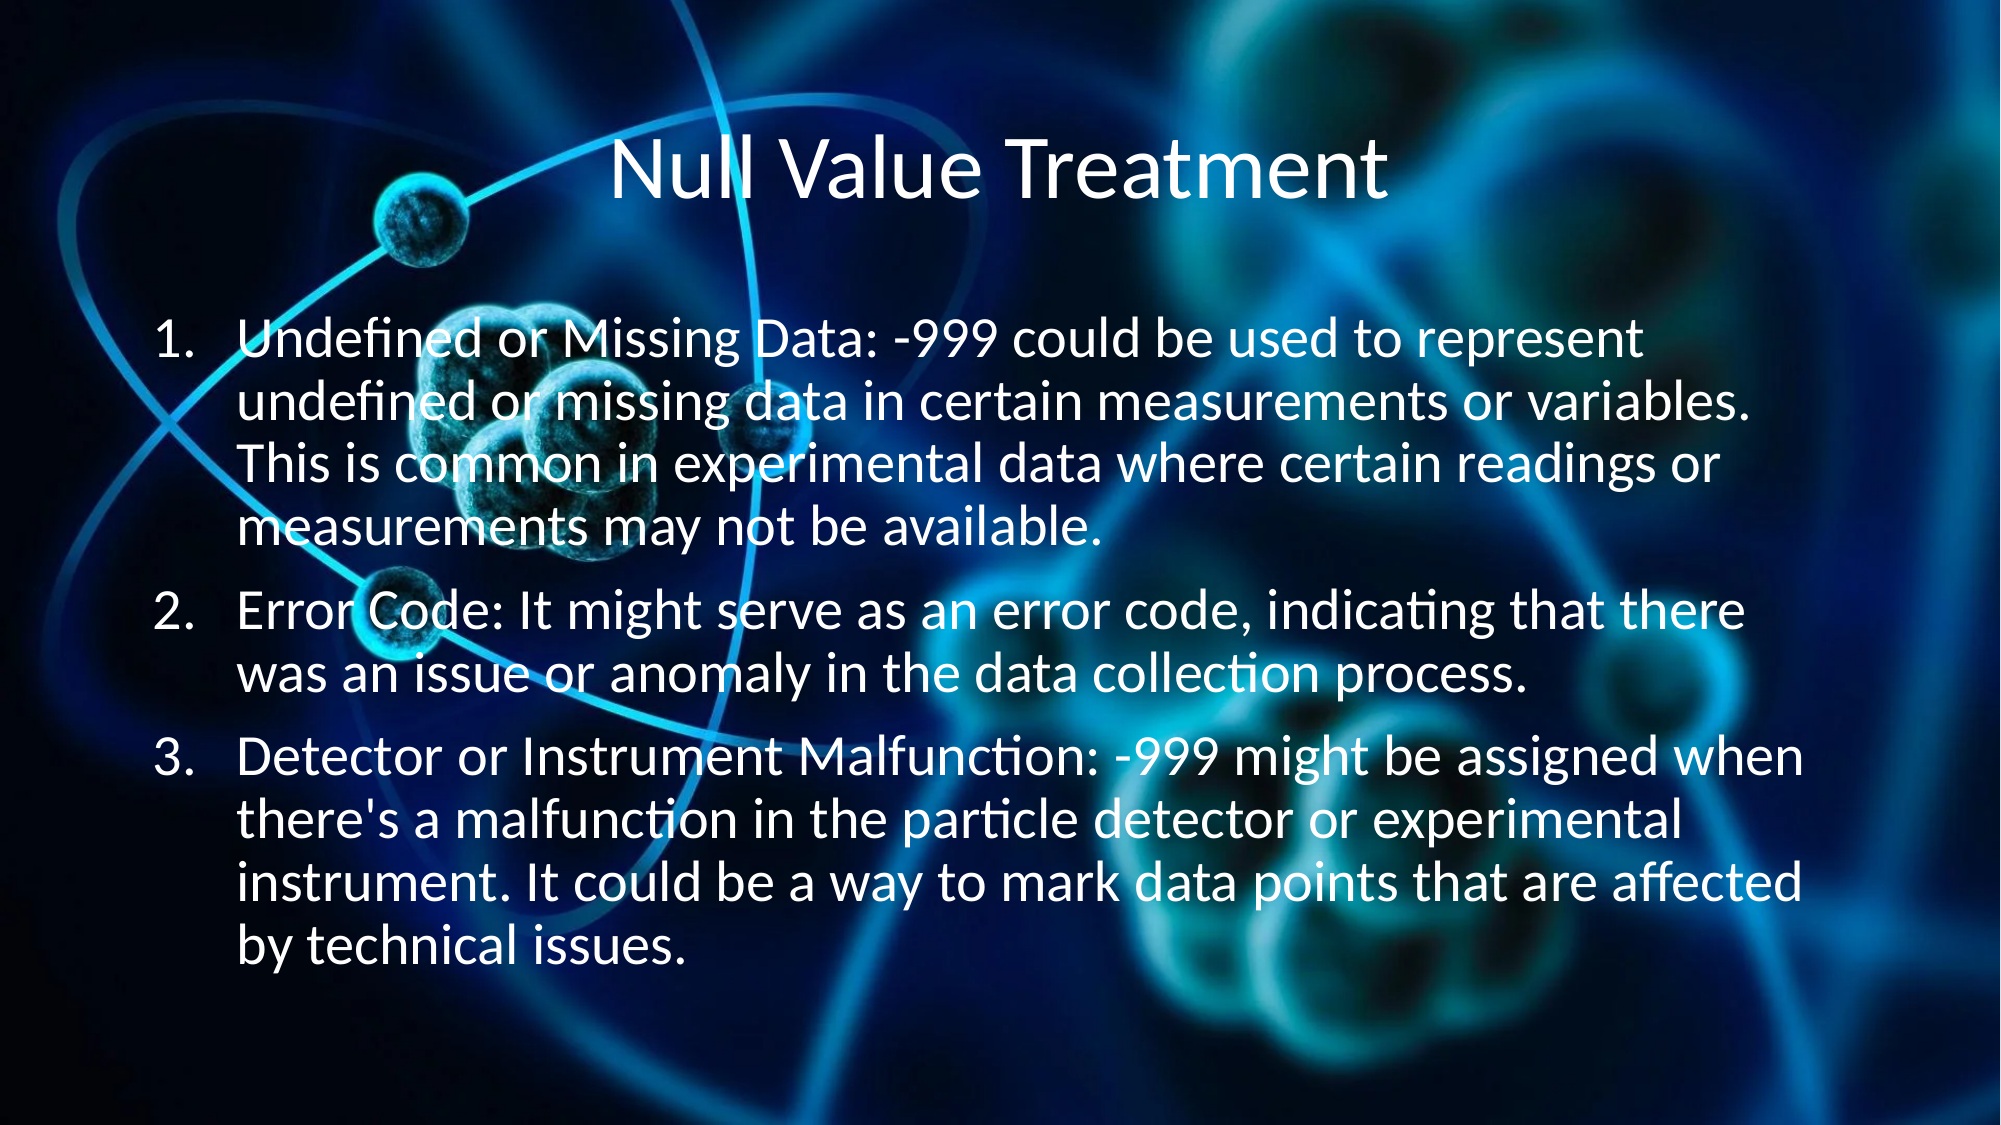

# Null Value Treatment
Undefined or Missing Data: -999 could be used to represent undefined or missing data in certain measurements or variables. This is common in experimental data where certain readings or measurements may not be available.
Error Code: It might serve as an error code, indicating that there was an issue or anomaly in the data collection process.
Detector or Instrument Malfunction: -999 might be assigned when there's a malfunction in the particle detector or experimental instrument. It could be a way to mark data points that are affected by technical issues.